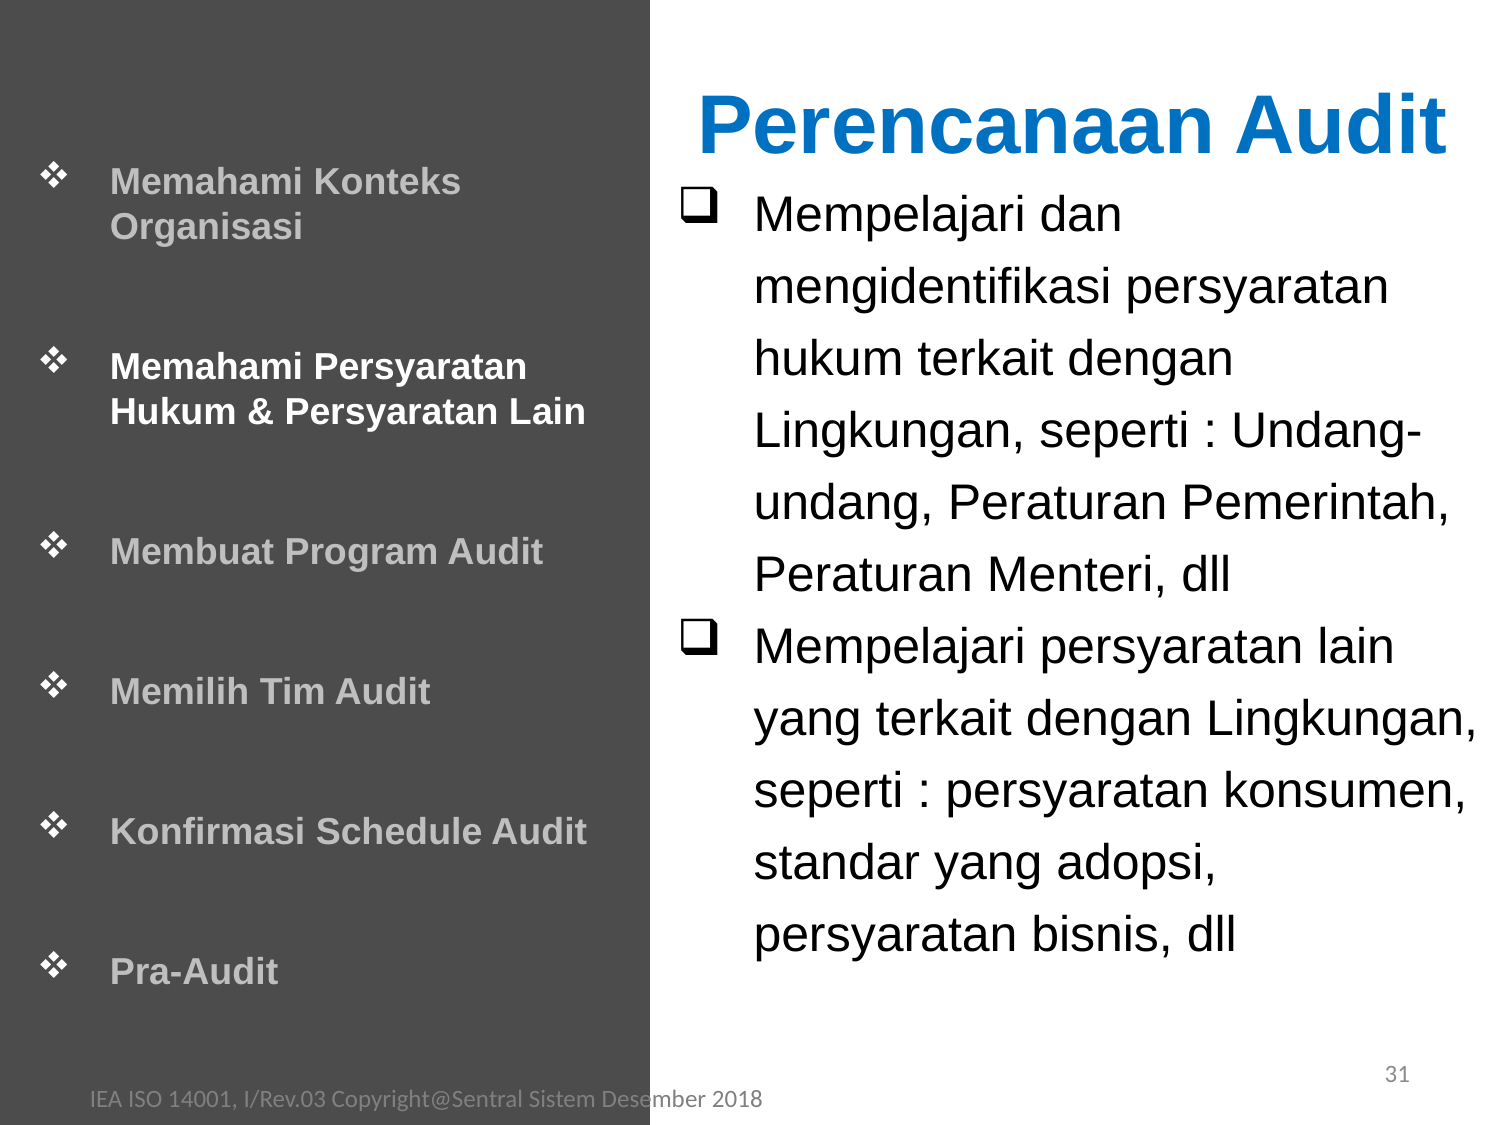

Perencanaan Audit
Memahami Konteks Organisasi

Memahami Persyaratan Hukum & Persyaratan Lain

Membuat Program Audit

Memilih Tim Audit

Konfirmasi Schedule Audit

Pra-Audit
Mempelajari dan mengidentifikasi persyaratan hukum terkait dengan Lingkungan, seperti : Undang-undang, Peraturan Pemerintah, Peraturan Menteri, dll
Mempelajari persyaratan lain yang terkait dengan Lingkungan, seperti : persyaratan konsumen, standar yang adopsi, persyaratan bisnis, dll

31
IEA ISO 14001, I/Rev.03 Copyright@Sentral Sistem Desember 2018